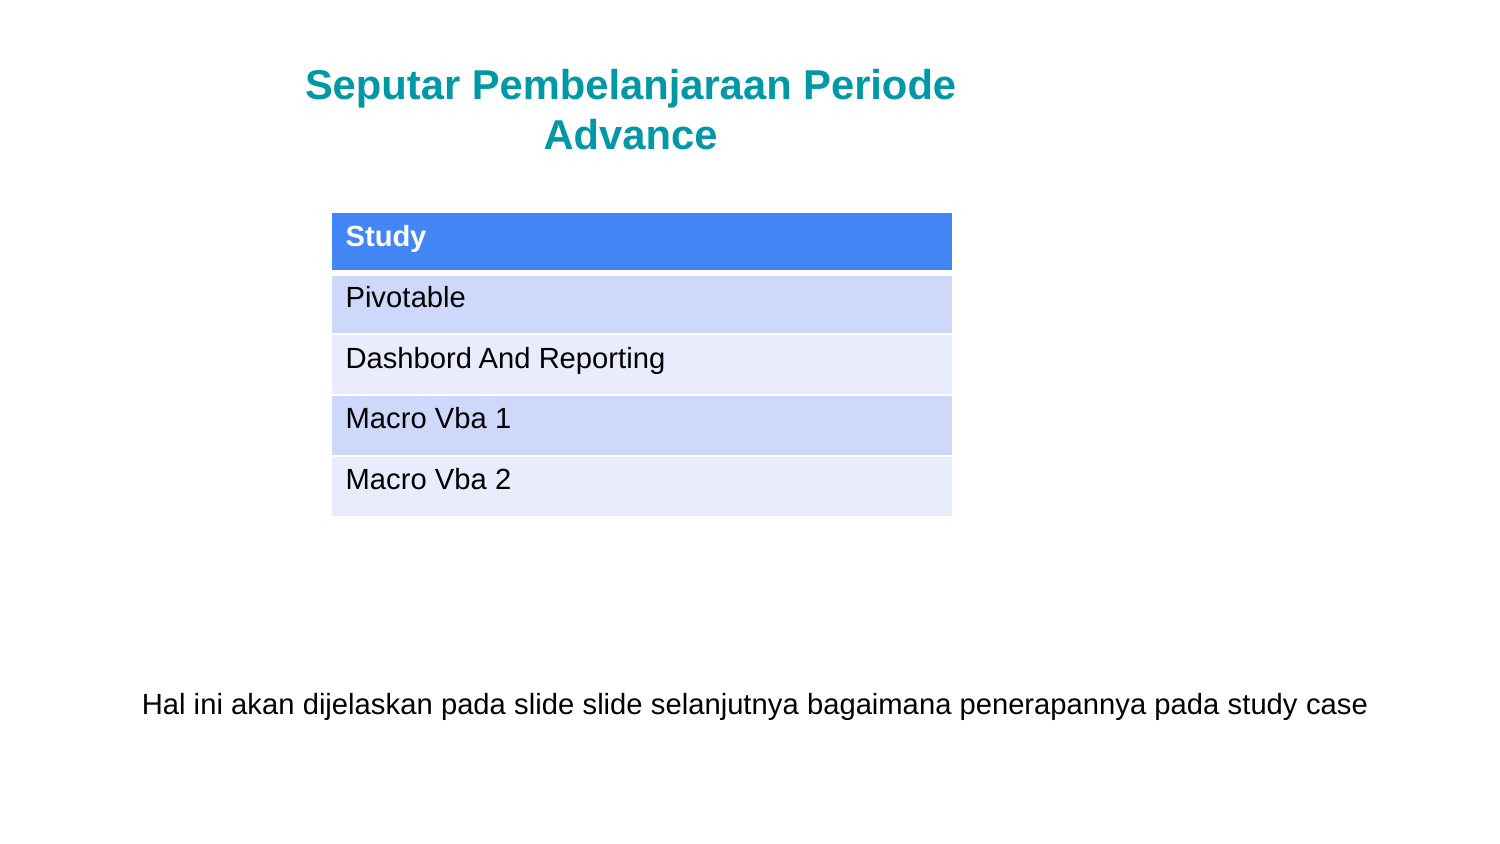

Seputar Pembelanjaraan Periode Advance
| Study |
| --- |
| Pivotable |
| Dashbord And Reporting |
| Macro Vba 1 |
| Macro Vba 2 |

Hal ini akan dijelaskan pada slide slide selanjutnya bagaimana penerapannya pada study case